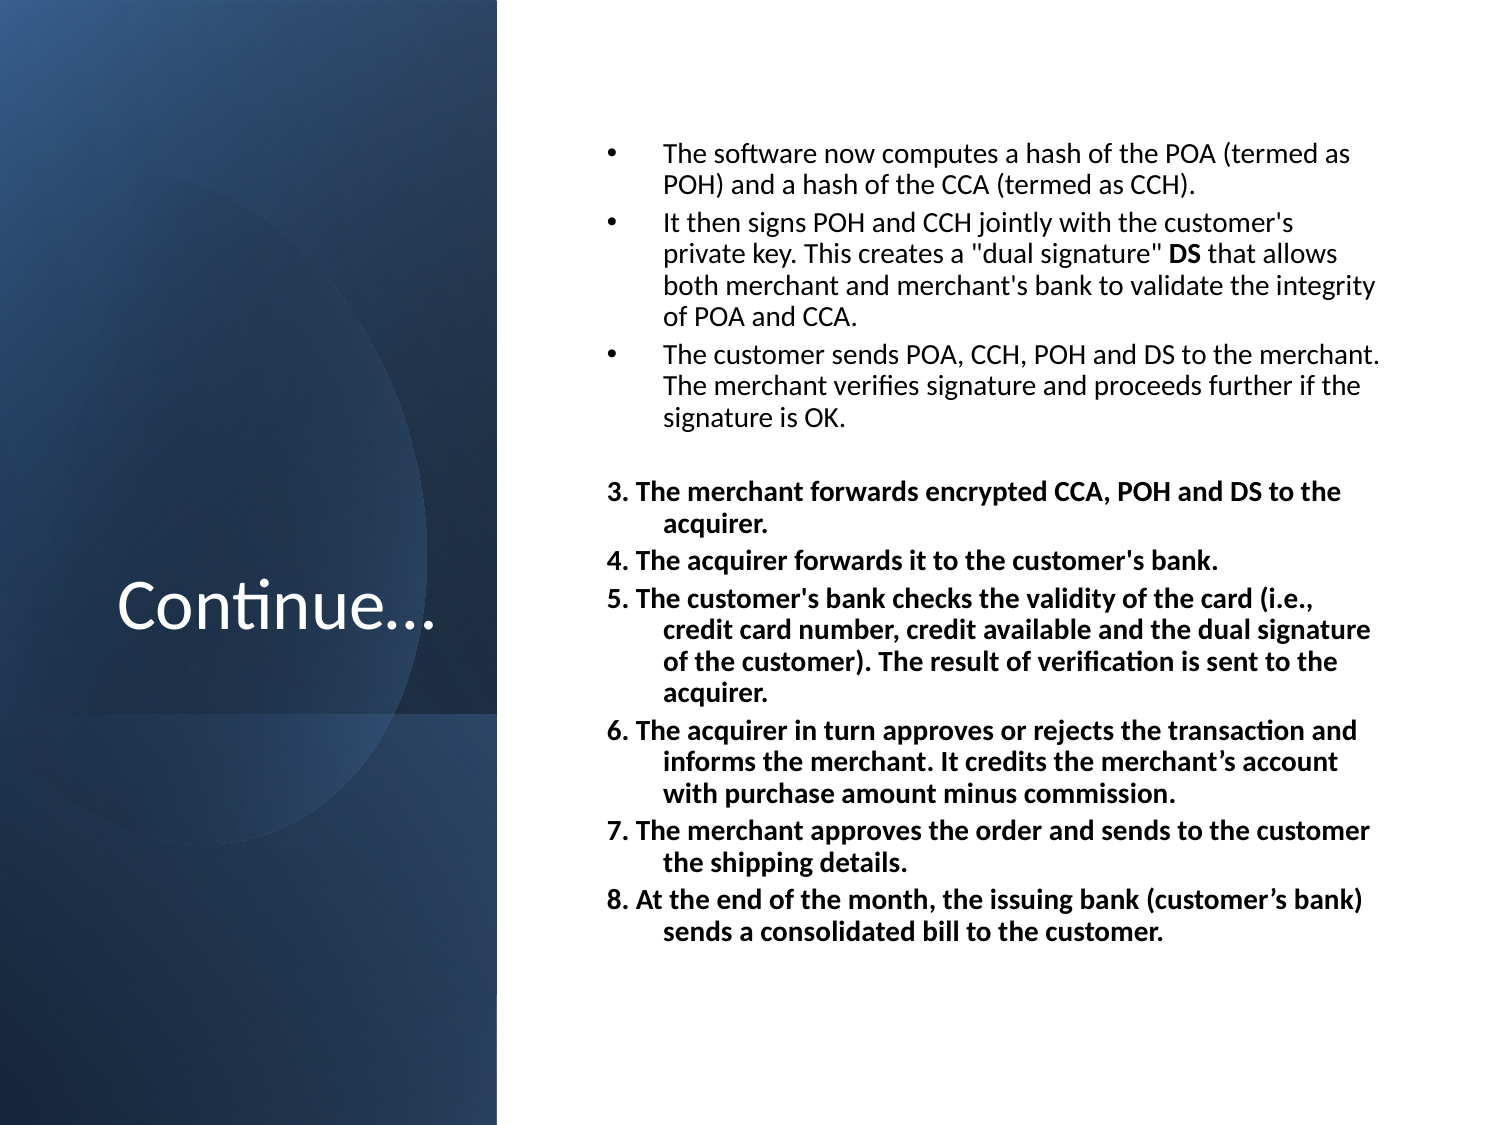

# Continue…
The software now computes a hash of the POA (termed as POH) and a hash of the CCA (termed as CCH).
It then signs POH and CCH jointly with the customer's private key. This creates a "dual signature" DS that allows both merchant and merchant's bank to validate the integrity of POA and CCA.
The customer sends POA, CCH, POH and DS to the merchant. The merchant verifies signature and proceeds further if the signature is OK.

3. The merchant forwards encrypted CCA, POH and DS to the acquirer.
4. The acquirer forwards it to the customer's bank.
5. The customer's bank checks the validity of the card (i.e., credit card number, credit available and the dual signature of the customer). The result of verification is sent to the acquirer.
6. The acquirer in turn approves or rejects the transaction and informs the merchant. It credits the merchant’s account with purchase amount minus commission.
7. The merchant approves the order and sends to the customer the shipping details.
8. At the end of the month, the issuing bank (customer’s bank) sends a consolidated bill to the customer.

46